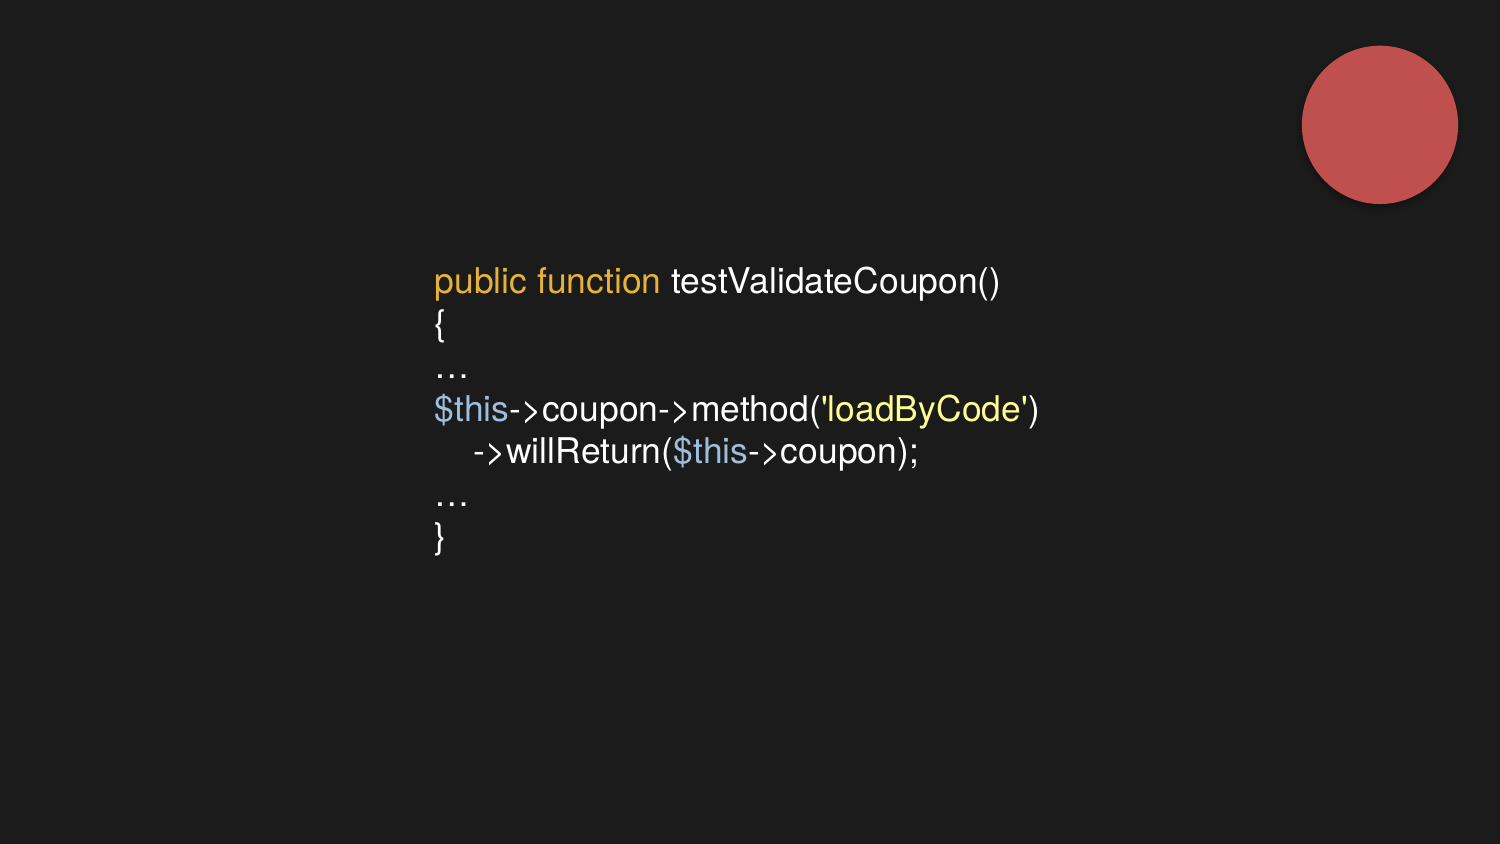

public function testValidateCoupon()
{
…
$this->coupon->method('loadByCode')
    ->willReturn($this->coupon);
…
}